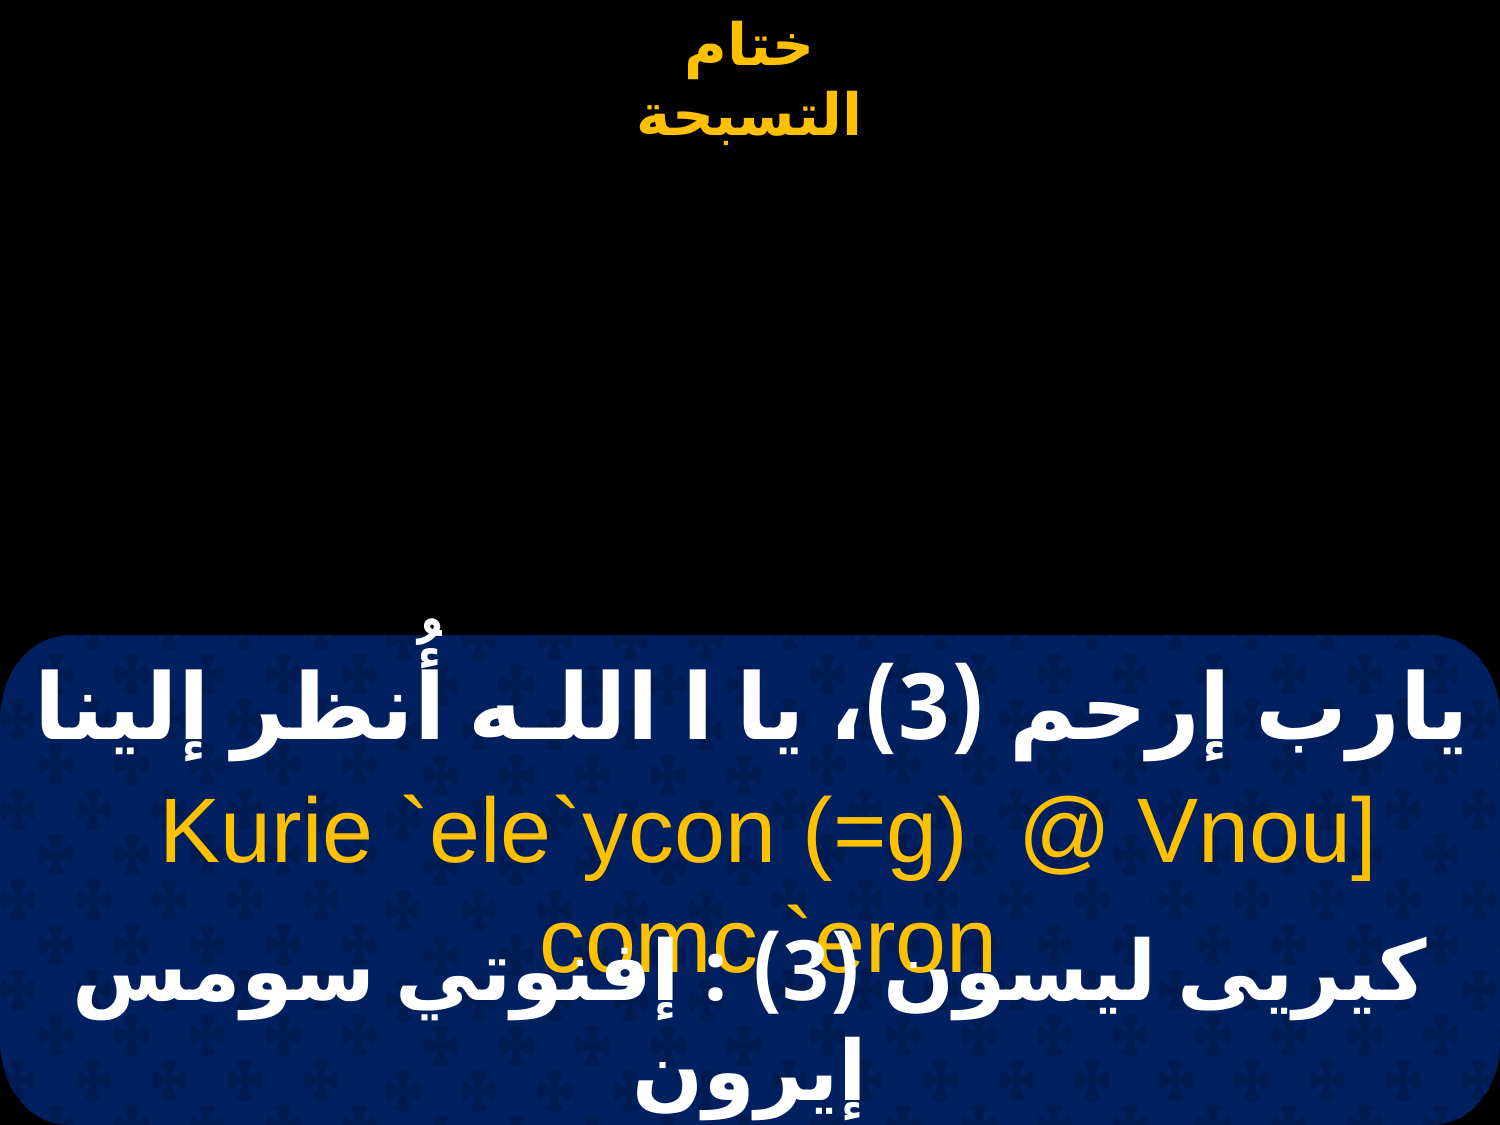

# يارب إرحم (3)، يا ا اللـه أُنظر إلينا
Kurie `ele`ycon (=g)  @ Vnou] comc `eron
كيريى ليسون (3) : إفنوتي سومس إيرون